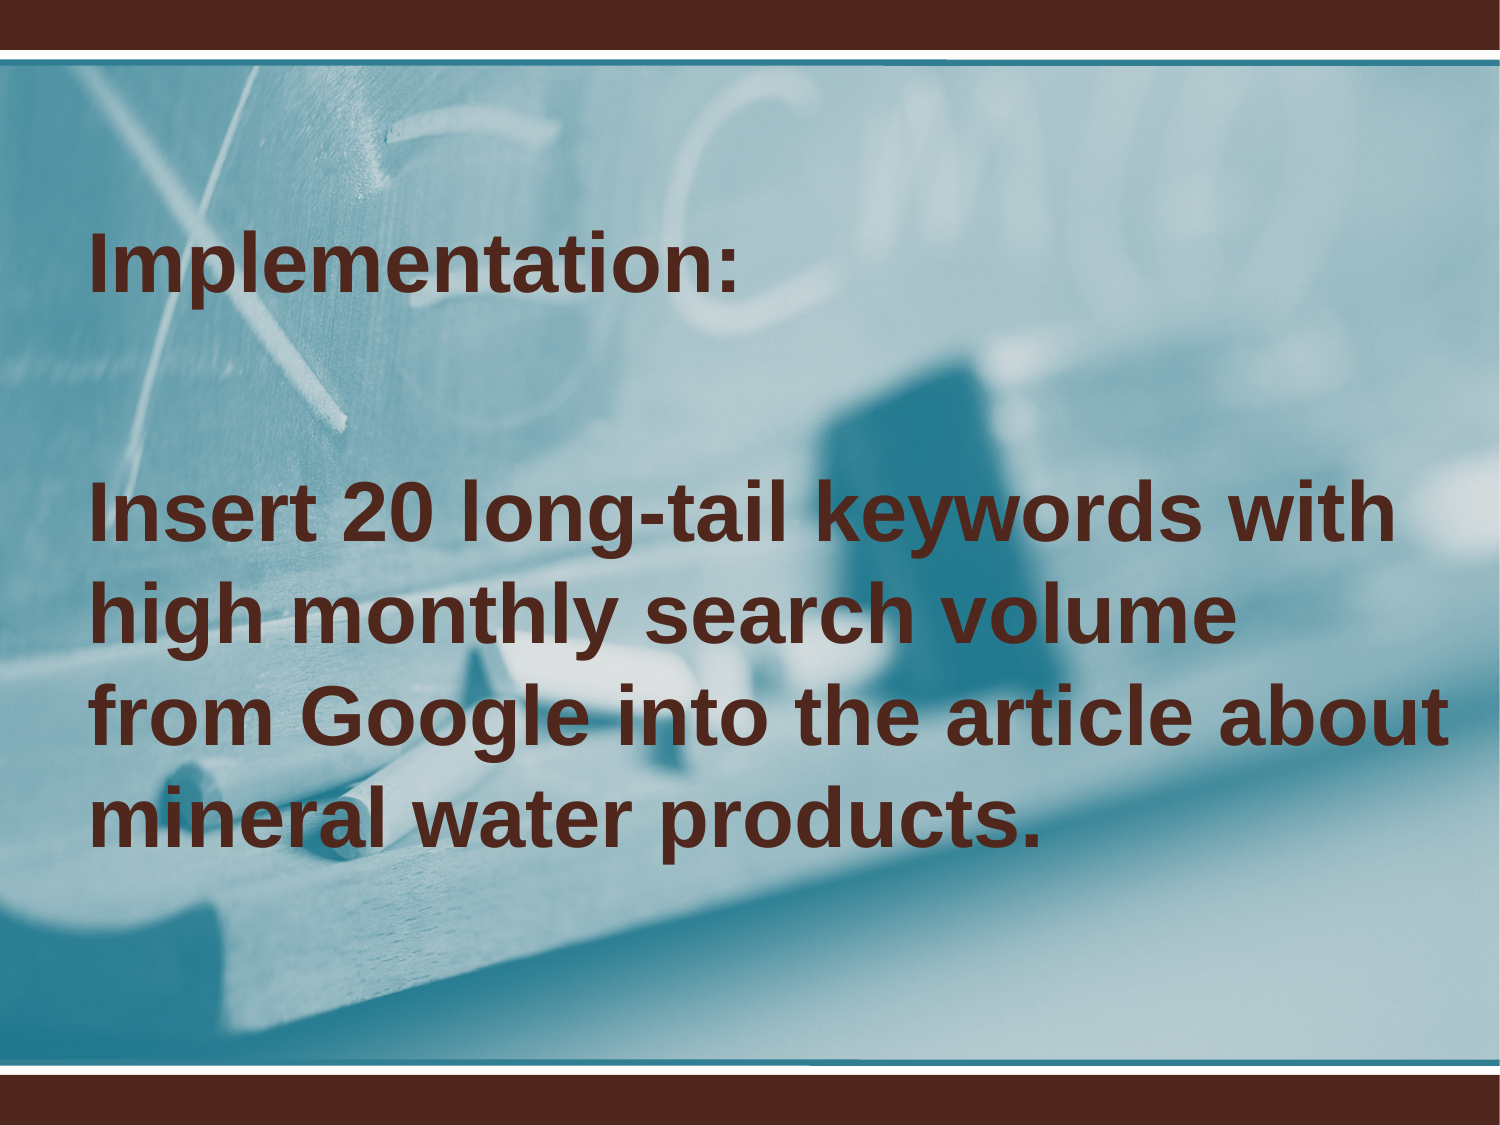

Implementation:

Insert 20 long-tail keywords with high monthly search volume from Google into the article about mineral water products.